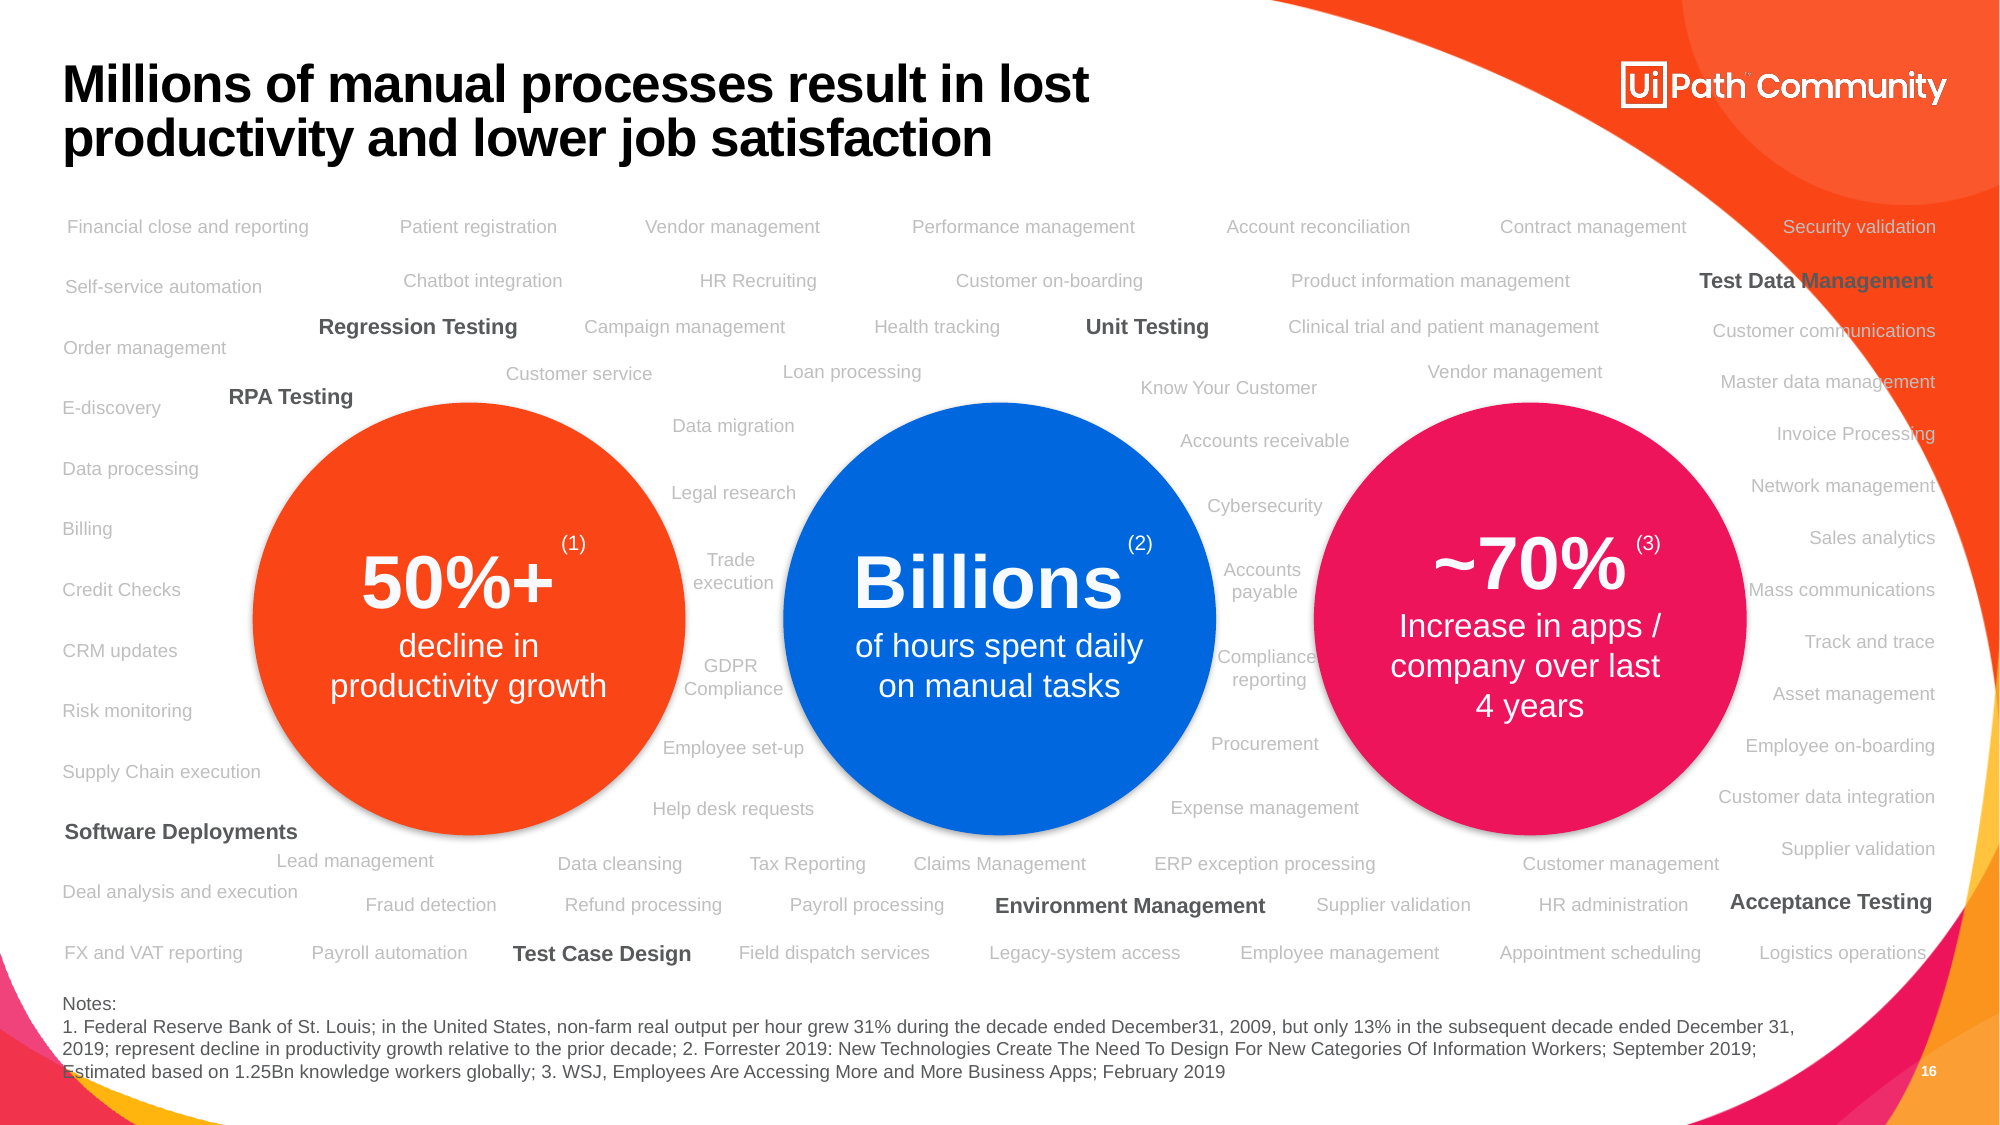

# Millions of manual processes result in lost productivity and lower job satisfaction
Financial close and reporting
Patient registration
Vendor management
Performance management
Account reconciliation
Contract management
Security validation
Test Data Management
Regression Testing
Unit Testing
RPA Testing
Software Deployments
Acceptance Testing
Environment Management
Test Case Design
Chatbot integration
HR Recruiting
Customer on-boarding
Product information management
Self-service automation
Campaign management
Health tracking
Clinical trial and patient management
Customer communications
Order management
Vendor management
Loan processing
Customer service
Master data management
Know Your Customer
E-discovery
50%+
decline in productivity growth
(1)
Billions
of hours spent daily on manual tasks
(2)
~70%
Increase in apps / company over last
4 years
(3)
Data migration
Invoice Processing
Accounts receivable
Data processing
Network management
Legal research
Cybersecurity
Billing
Sales analytics
Trade
execution
Accounts
payable
Credit Checks
Mass communications
Track and trace
CRM updates
Compliance
reporting
GDPR
Compliance
Asset management
Risk monitoring
Procurement
Employee on-boarding
Employee set-up
Supply Chain execution
Customer data integration
Expense management
Help desk requests
Supplier validation
Lead management
Data cleansing
Tax Reporting
Claims Management
ERP exception processing
Customer management
Deal analysis and execution
Fraud detection
Refund processing
Payroll processing
Supplier validation
HR administration
FX and VAT reporting
Payroll automation
Field dispatch services
Legacy-system access
Employee management
Appointment scheduling
Logistics operations
Notes:
1. Federal Reserve Bank of St. Louis; in the United States, non-farm real output per hour grew 31% during the decade ended December31, 2009, but only 13% in the subsequent decade ended December 31, 2019; represent decline in productivity growth relative to the prior decade; 2. Forrester 2019: New Technologies Create The Need To Design For New Categories Of Information Workers; September 2019; Estimated based on 1.25Bn knowledge workers globally; 3. WSJ, Employees Are Accessing More and More Business Apps; February 2019